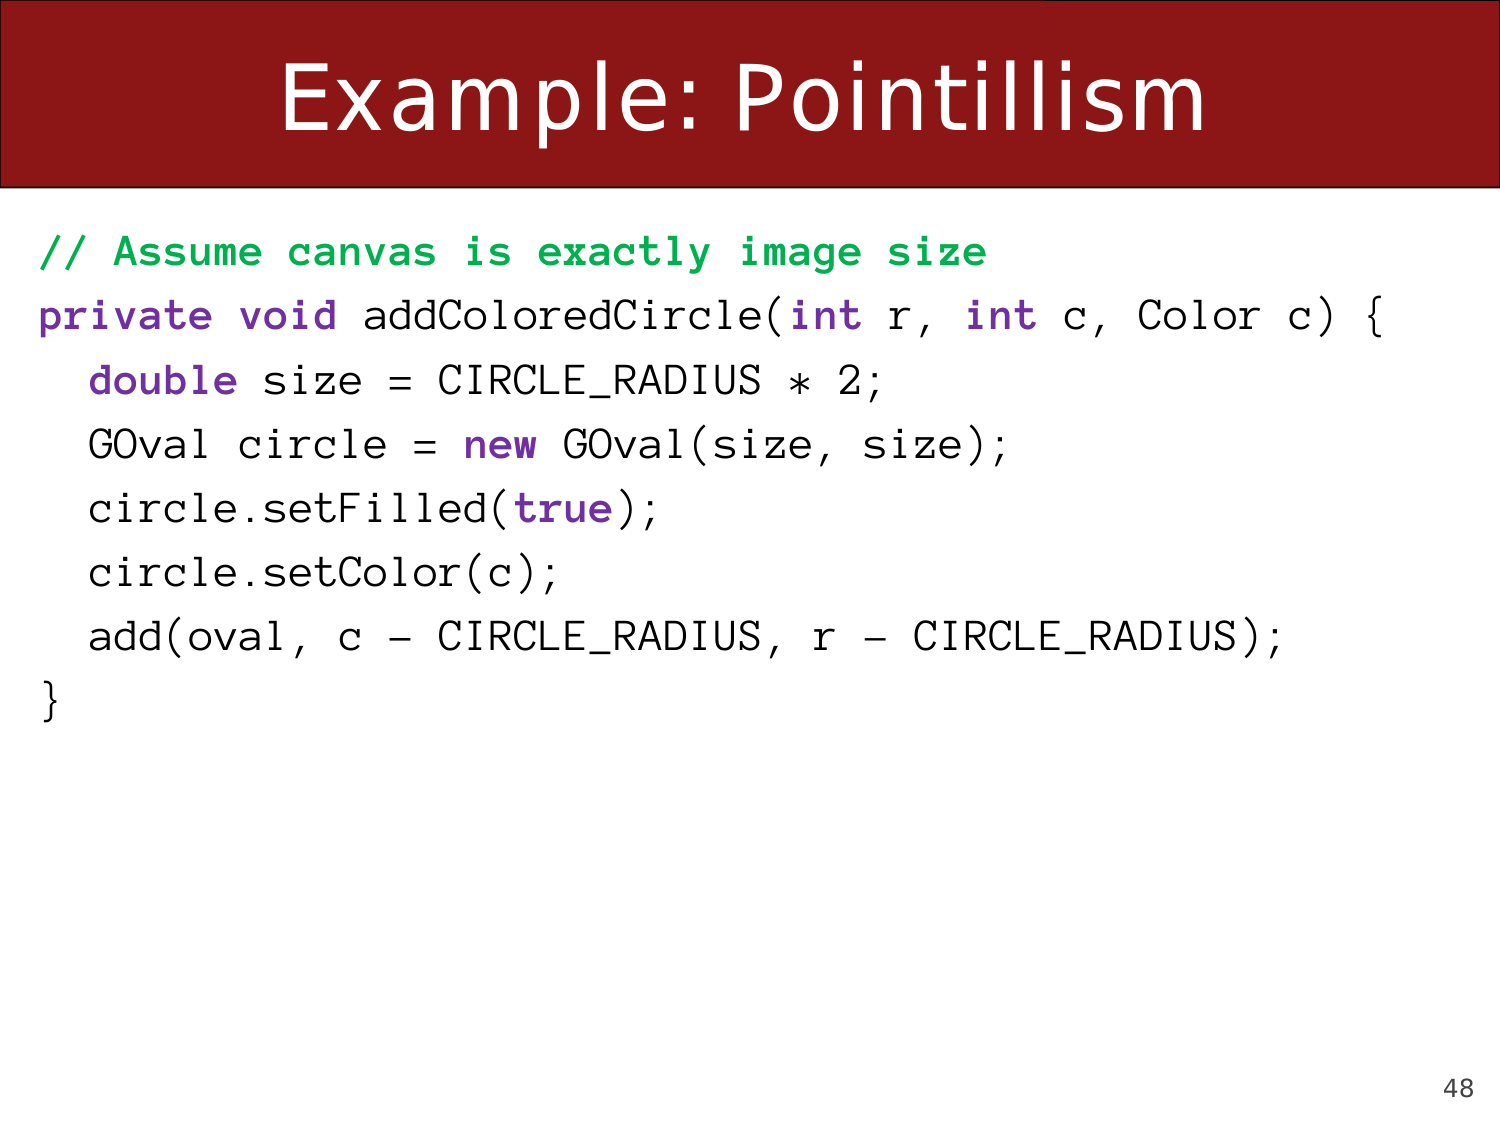

# Example: Pointillism
// Assume canvas is exactly image size
private void addColoredCircle(int r, int c, Color c) {
  double size = CIRCLE_RADIUS * 2;
  GOval circle = new GOval(size, size);
  circle.setFilled(true);
  circle.setColor(c);
  add(oval, c - CIRCLE_RADIUS, r – CIRCLE_RADIUS);
}